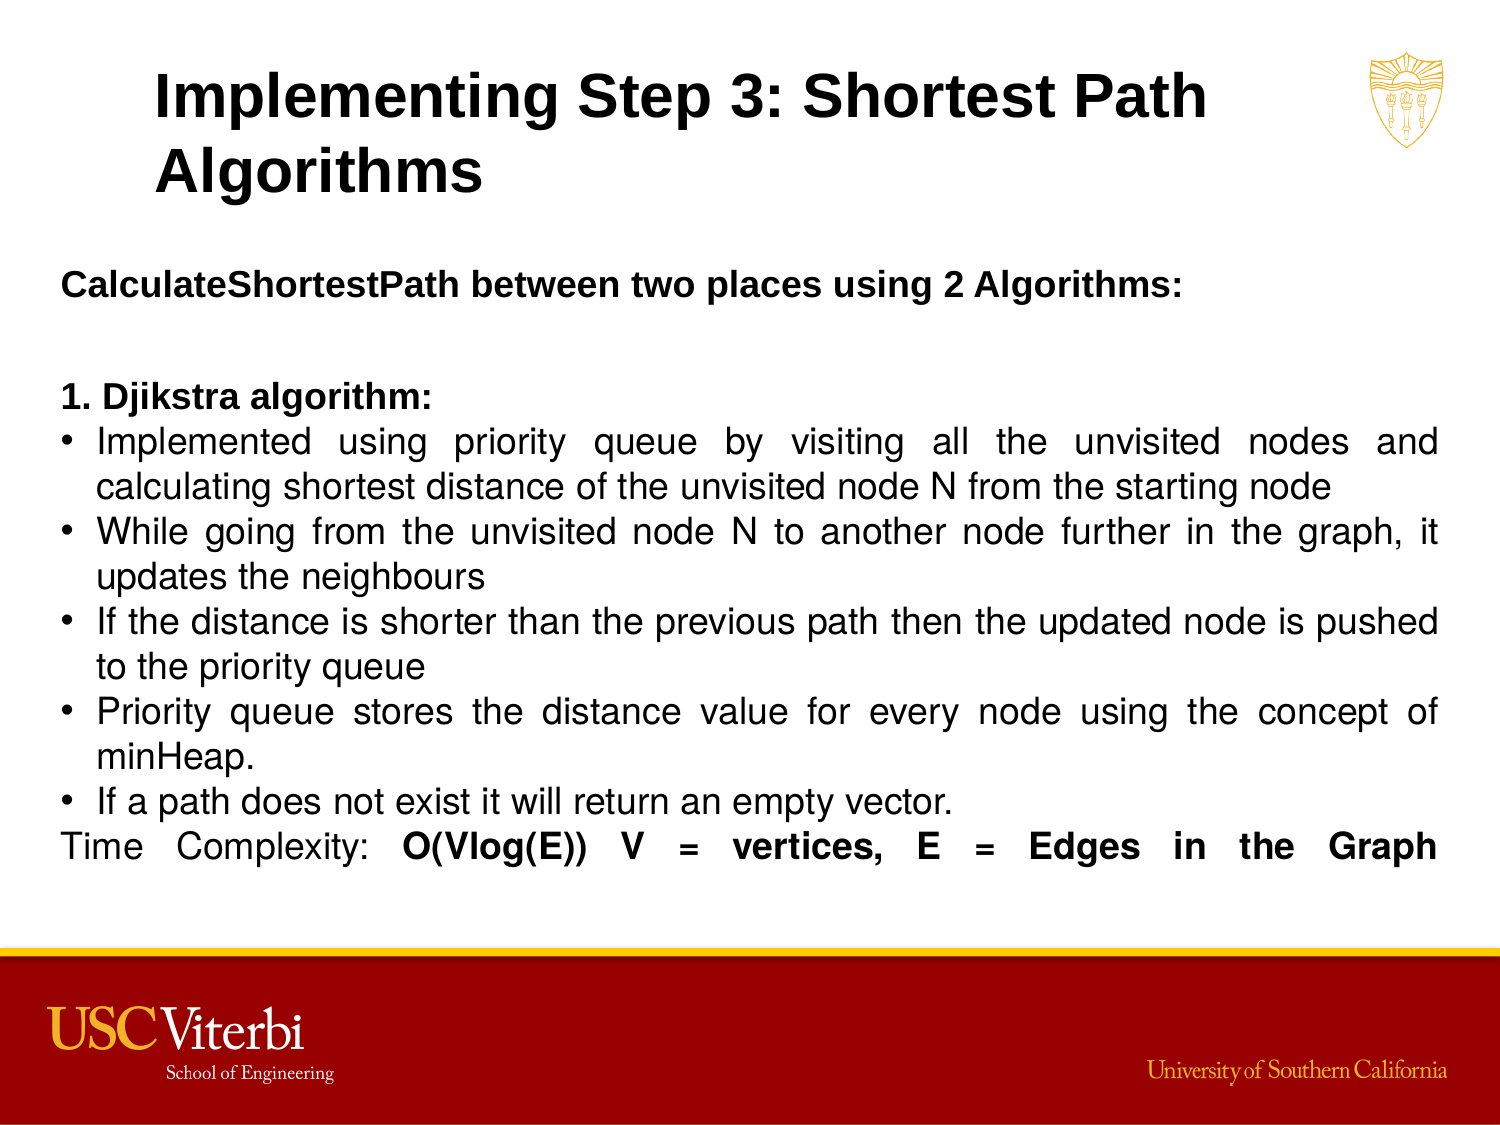

Implementing Step 3: Shortest Path Algorithms
CalculateShortestPath between two places using 2 Algorithms:

1. Djikstra algorithm:
Implemented using priority queue by visiting all the unvisited nodes and calculating shortest distance of the unvisited node N from the starting node
While going from the unvisited node N to another node further in the graph, it updates the neighbours
If the distance is shorter than the previous path then the updated node is pushed to the priority queue
Priority queue stores the distance value for every node using the concept of minHeap.
If a path does not exist it will return an empty vector.
Time Complexity: O(Vlog(E)) V = vertices, E = Edges in the Graph